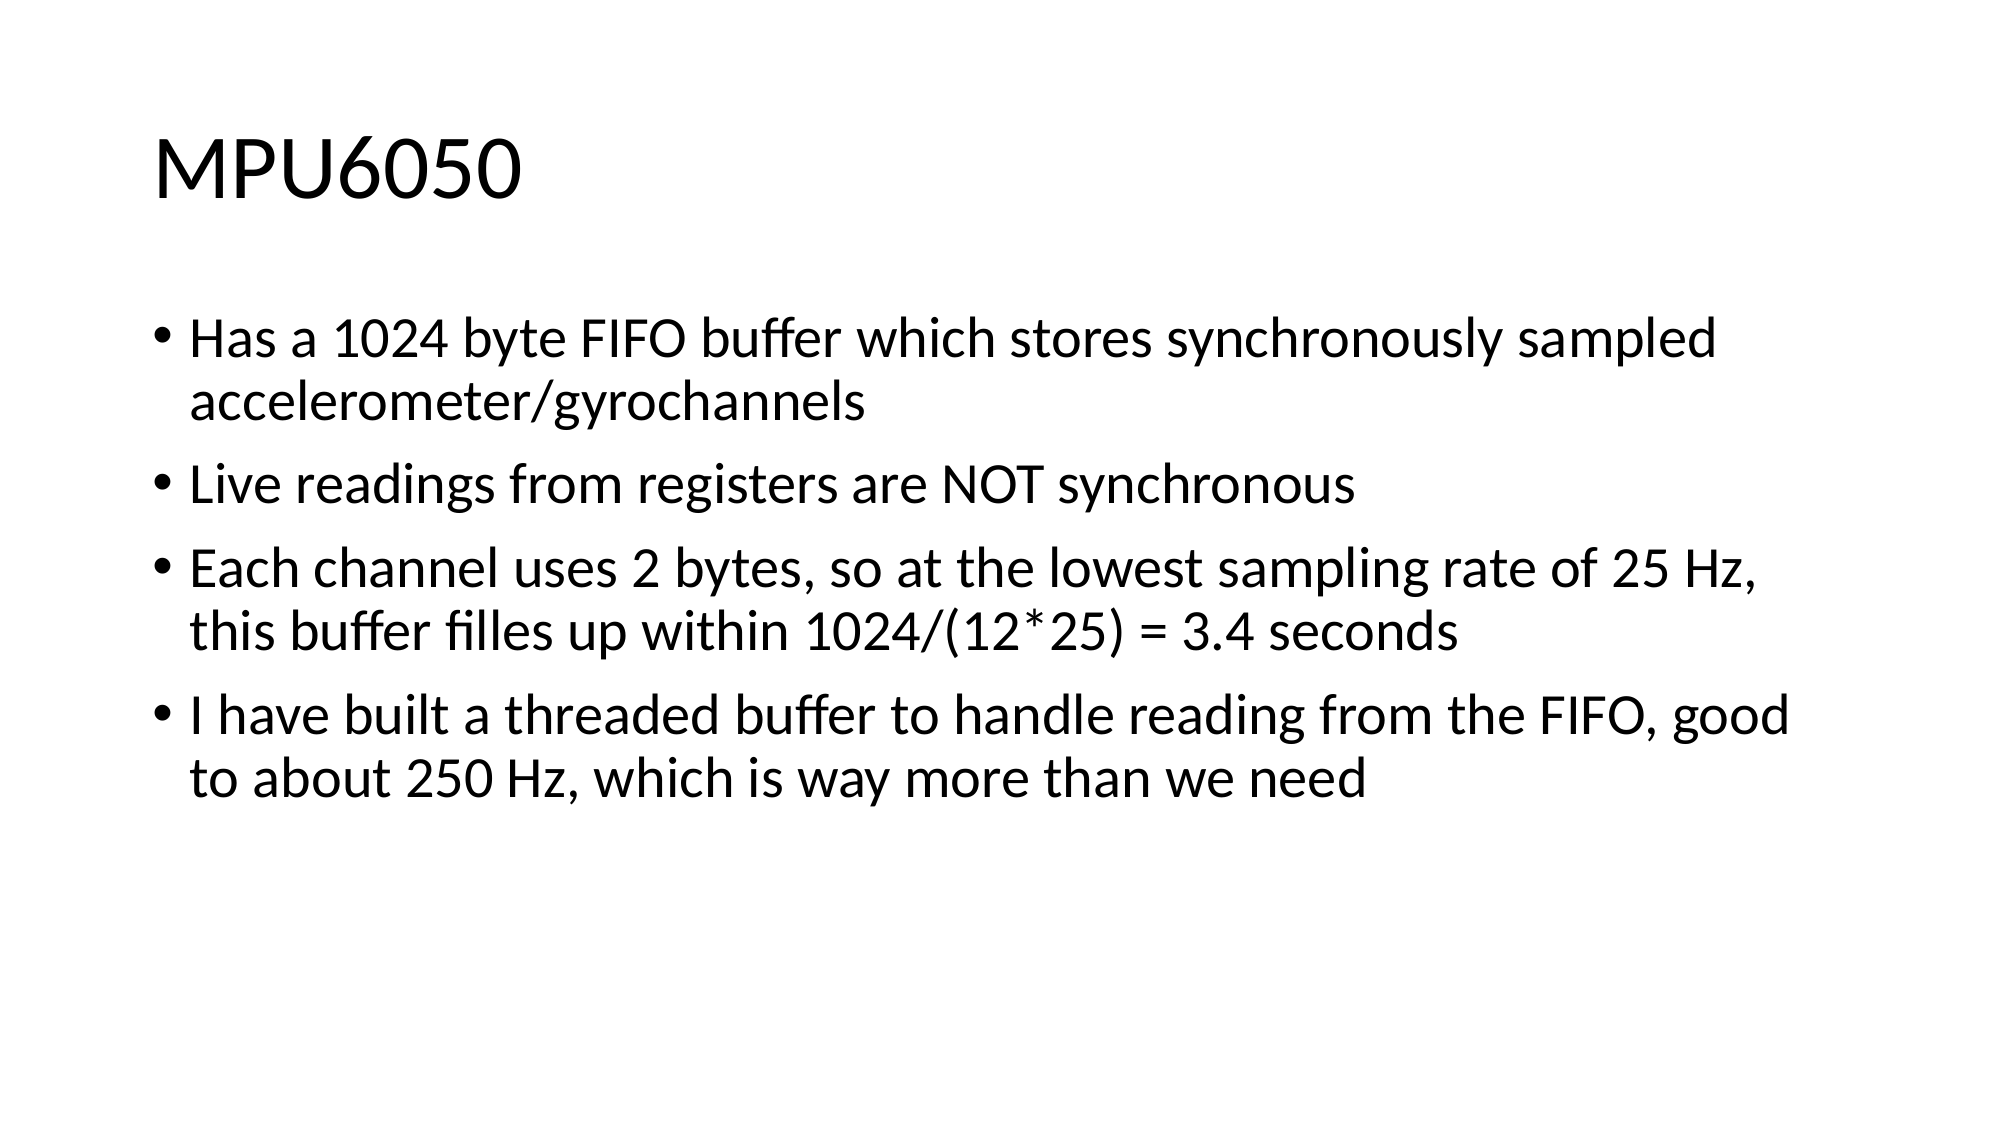

# MPU6050
Has a 1024 byte FIFO buffer which stores synchronously sampled accelerometer/gyrochannels
Live readings from registers are NOT synchronous
Each channel uses 2 bytes, so at the lowest sampling rate of 25 Hz, this buffer filles up within 1024/(12*25) = 3.4 seconds
I have built a threaded buffer to handle reading from the FIFO, good to about 250 Hz, which is way more than we need